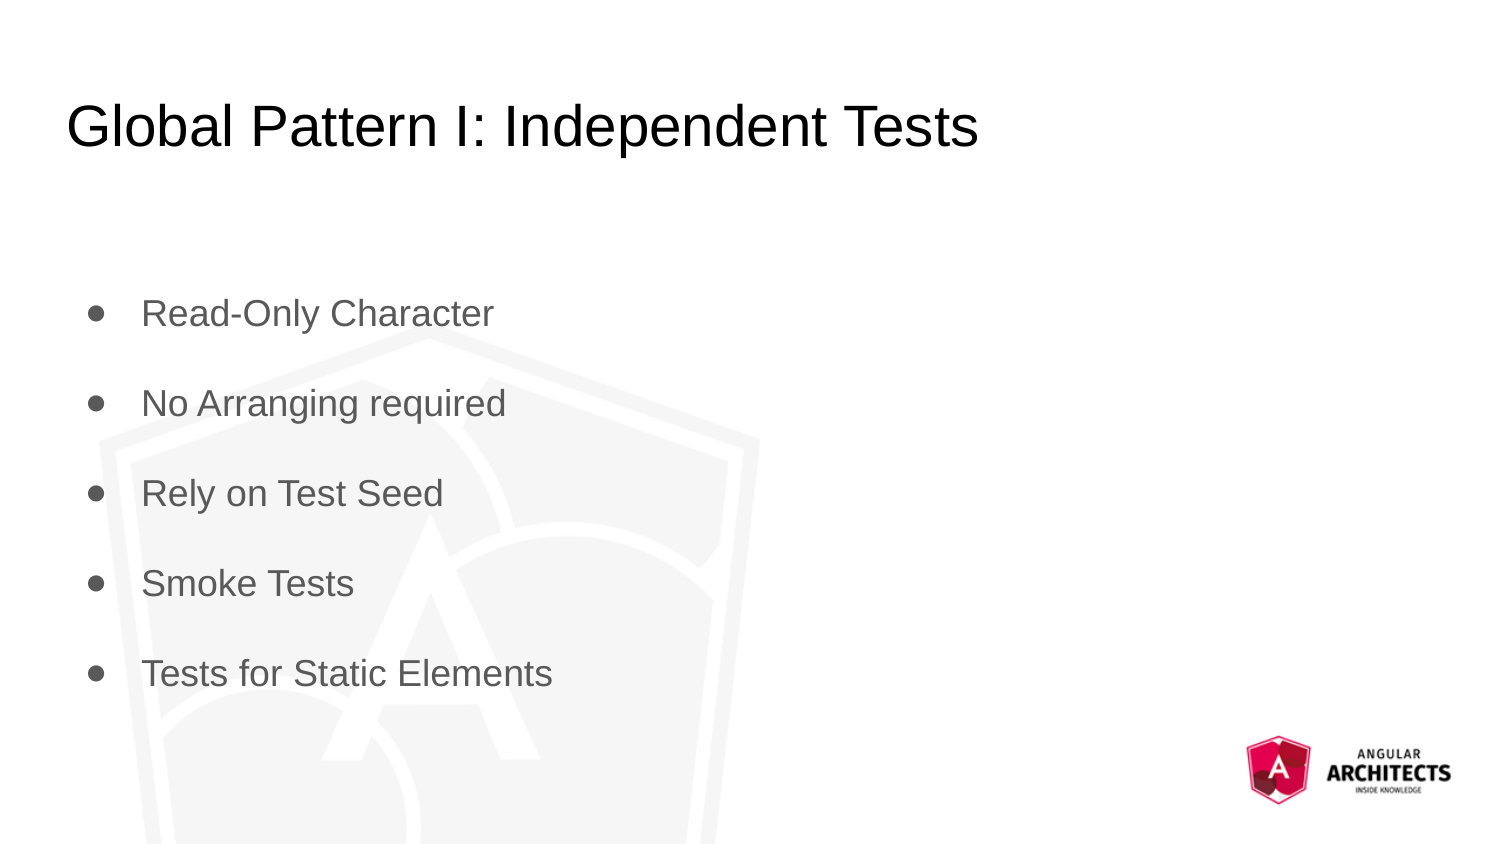

# Global Pattern I: Independent Tests
Read-Only Character
No Arranging required
Rely on Test Seed
Smoke Tests
Tests for Static Elements